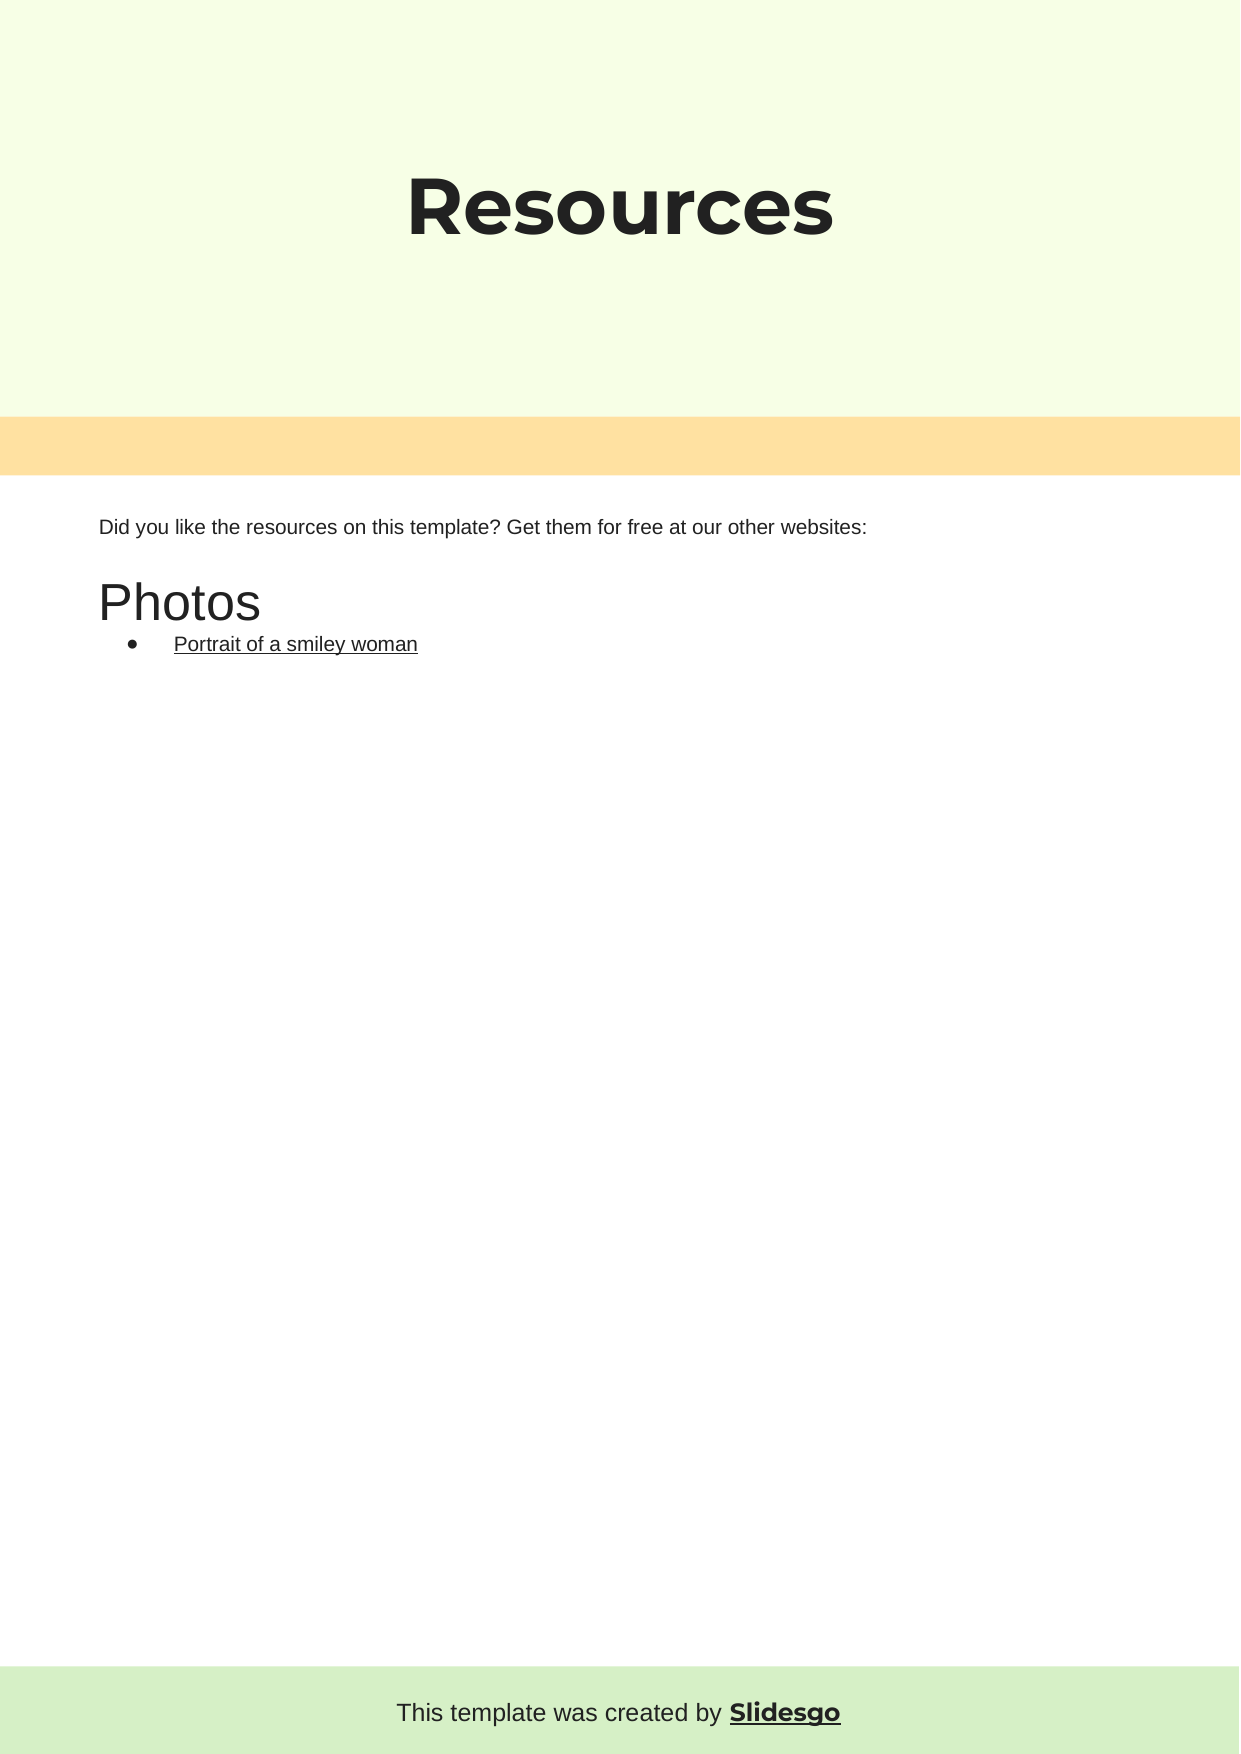

# Resources
Did you like the resources on this template? Get them for free at our other websites:
Photos
Portrait of a smiley woman